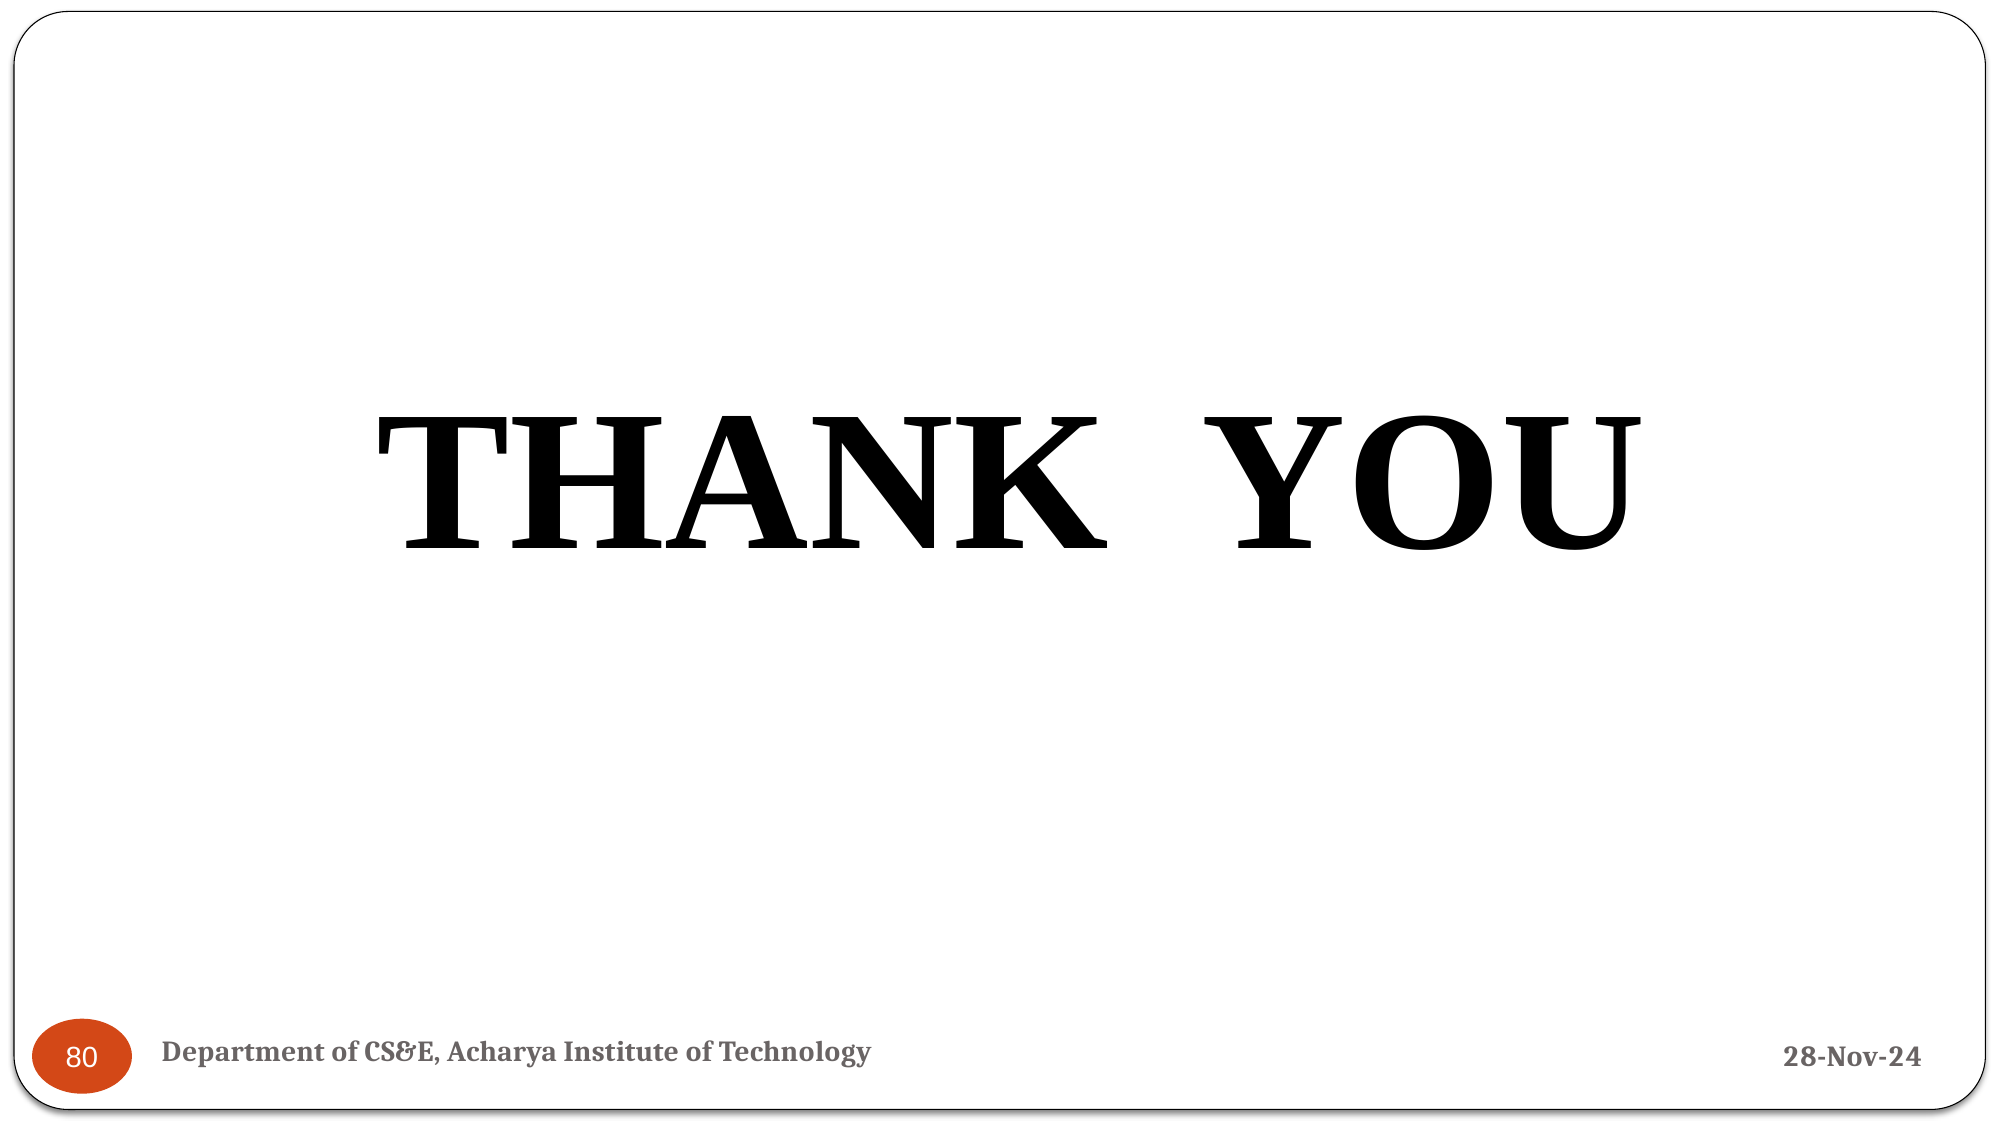

THANK  YOU
Department of CS&E, Acharya Institute of Technology
28-Nov-24
80